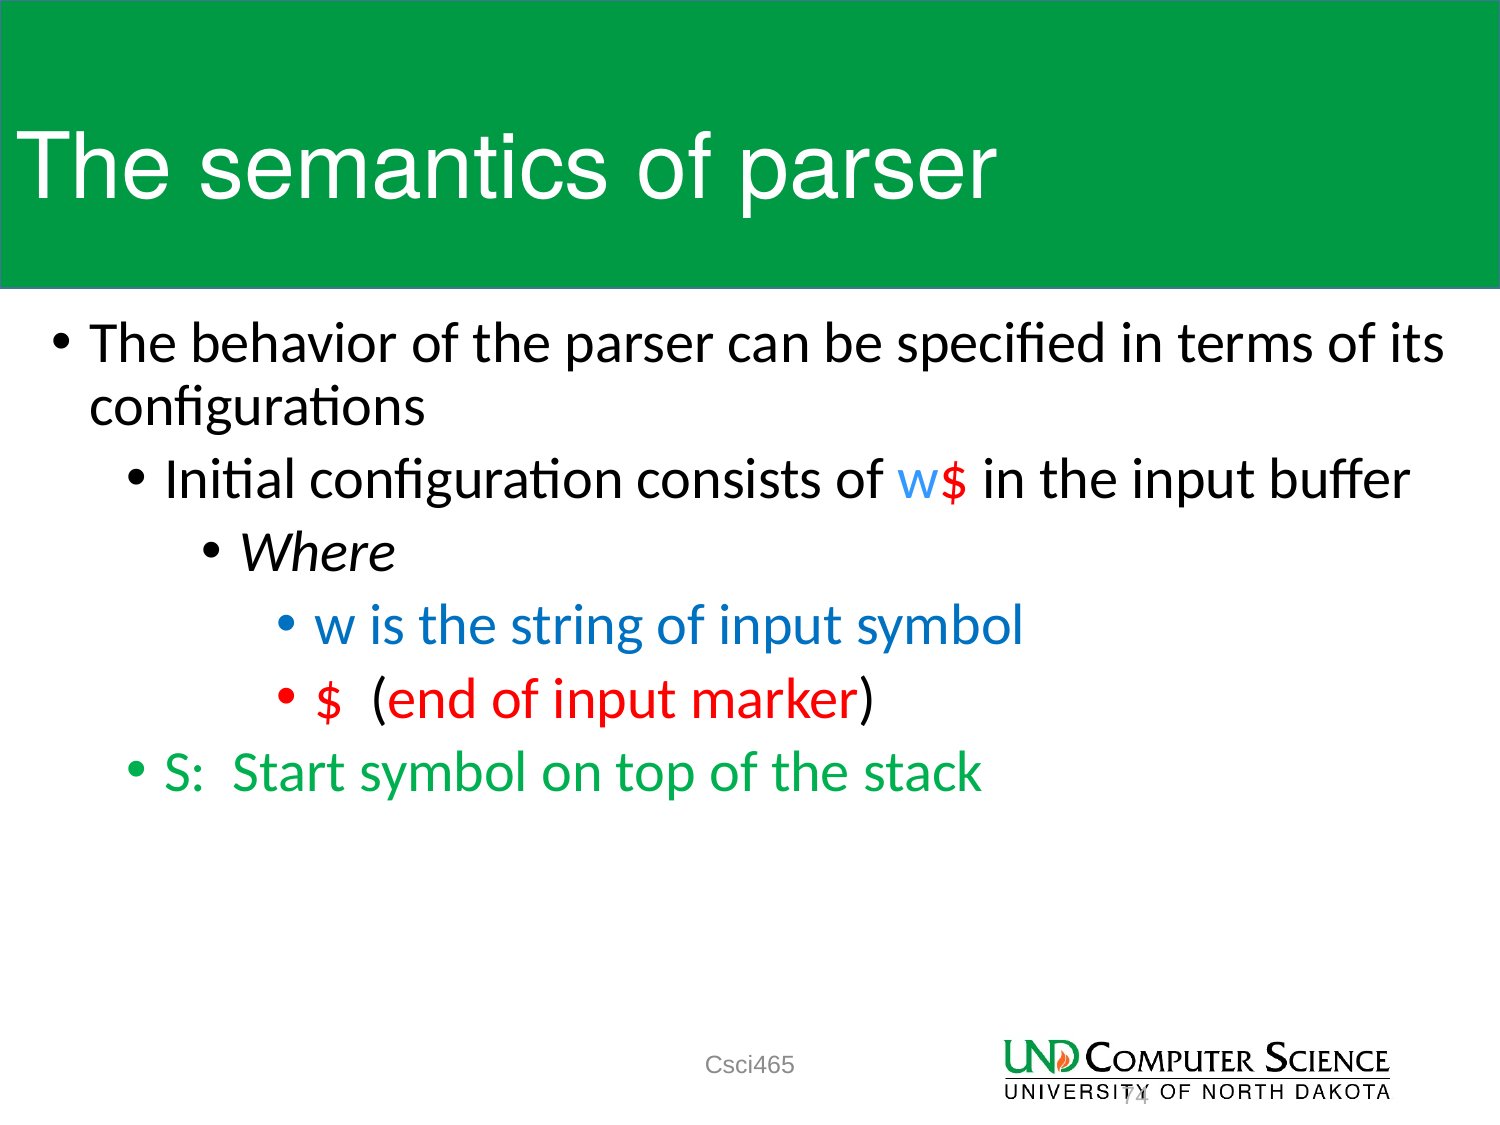

# The semantics of parser
The behavior of the parser can be specified in terms of its configurations
Initial configuration consists of w$ in the input buffer
Where
w is the string of input symbol
$  (end of input marker)
S:  Start symbol on top of the stack
Csci465
74